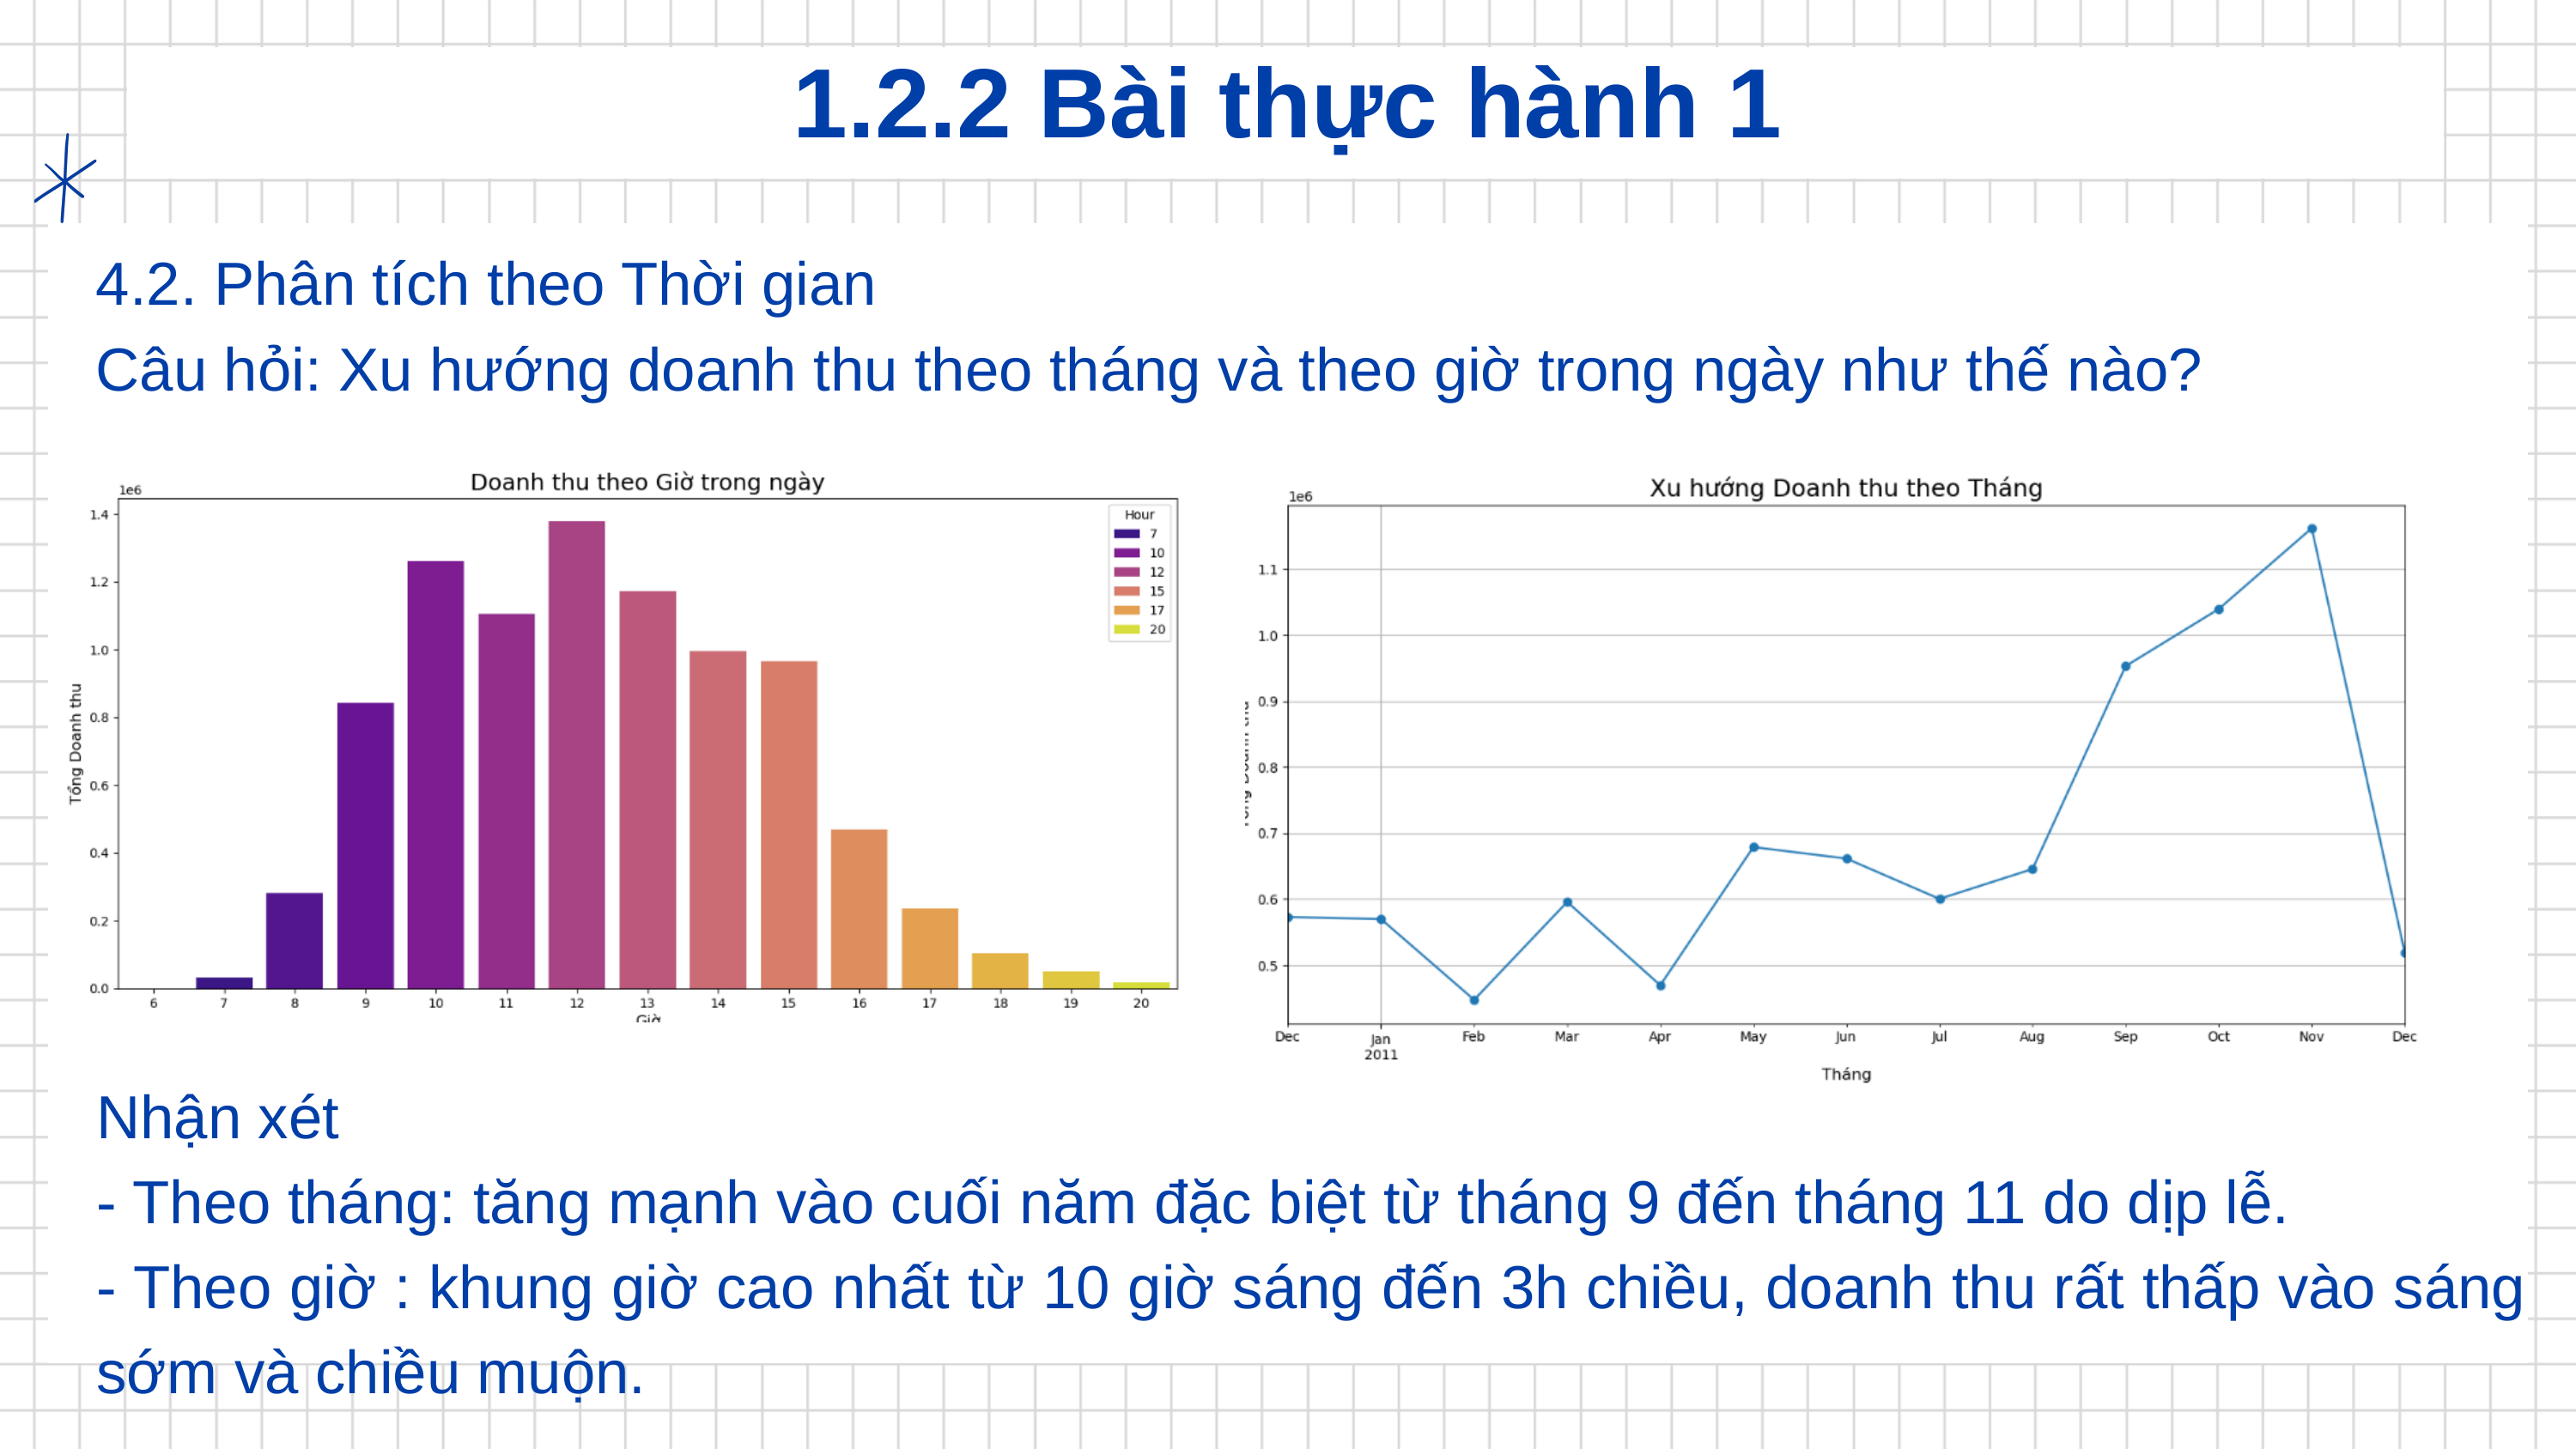

1.2.2 Bài thực hành 1

4.2. Phân tích theo Thời gian
Câu hỏi: Xu hướng doanh thu theo tháng và theo giờ trong ngày như thế nào?

Nhận xét
- Theo tháng: tăng mạnh vào cuối năm đặc biệt từ tháng 9 đến tháng 11 do dịp lễ.
- Theo giờ : khung giờ cao nhất từ 10 giờ sáng đến 3h chiều, doanh thu rất thấp vào sáng sớm và chiều muộn.